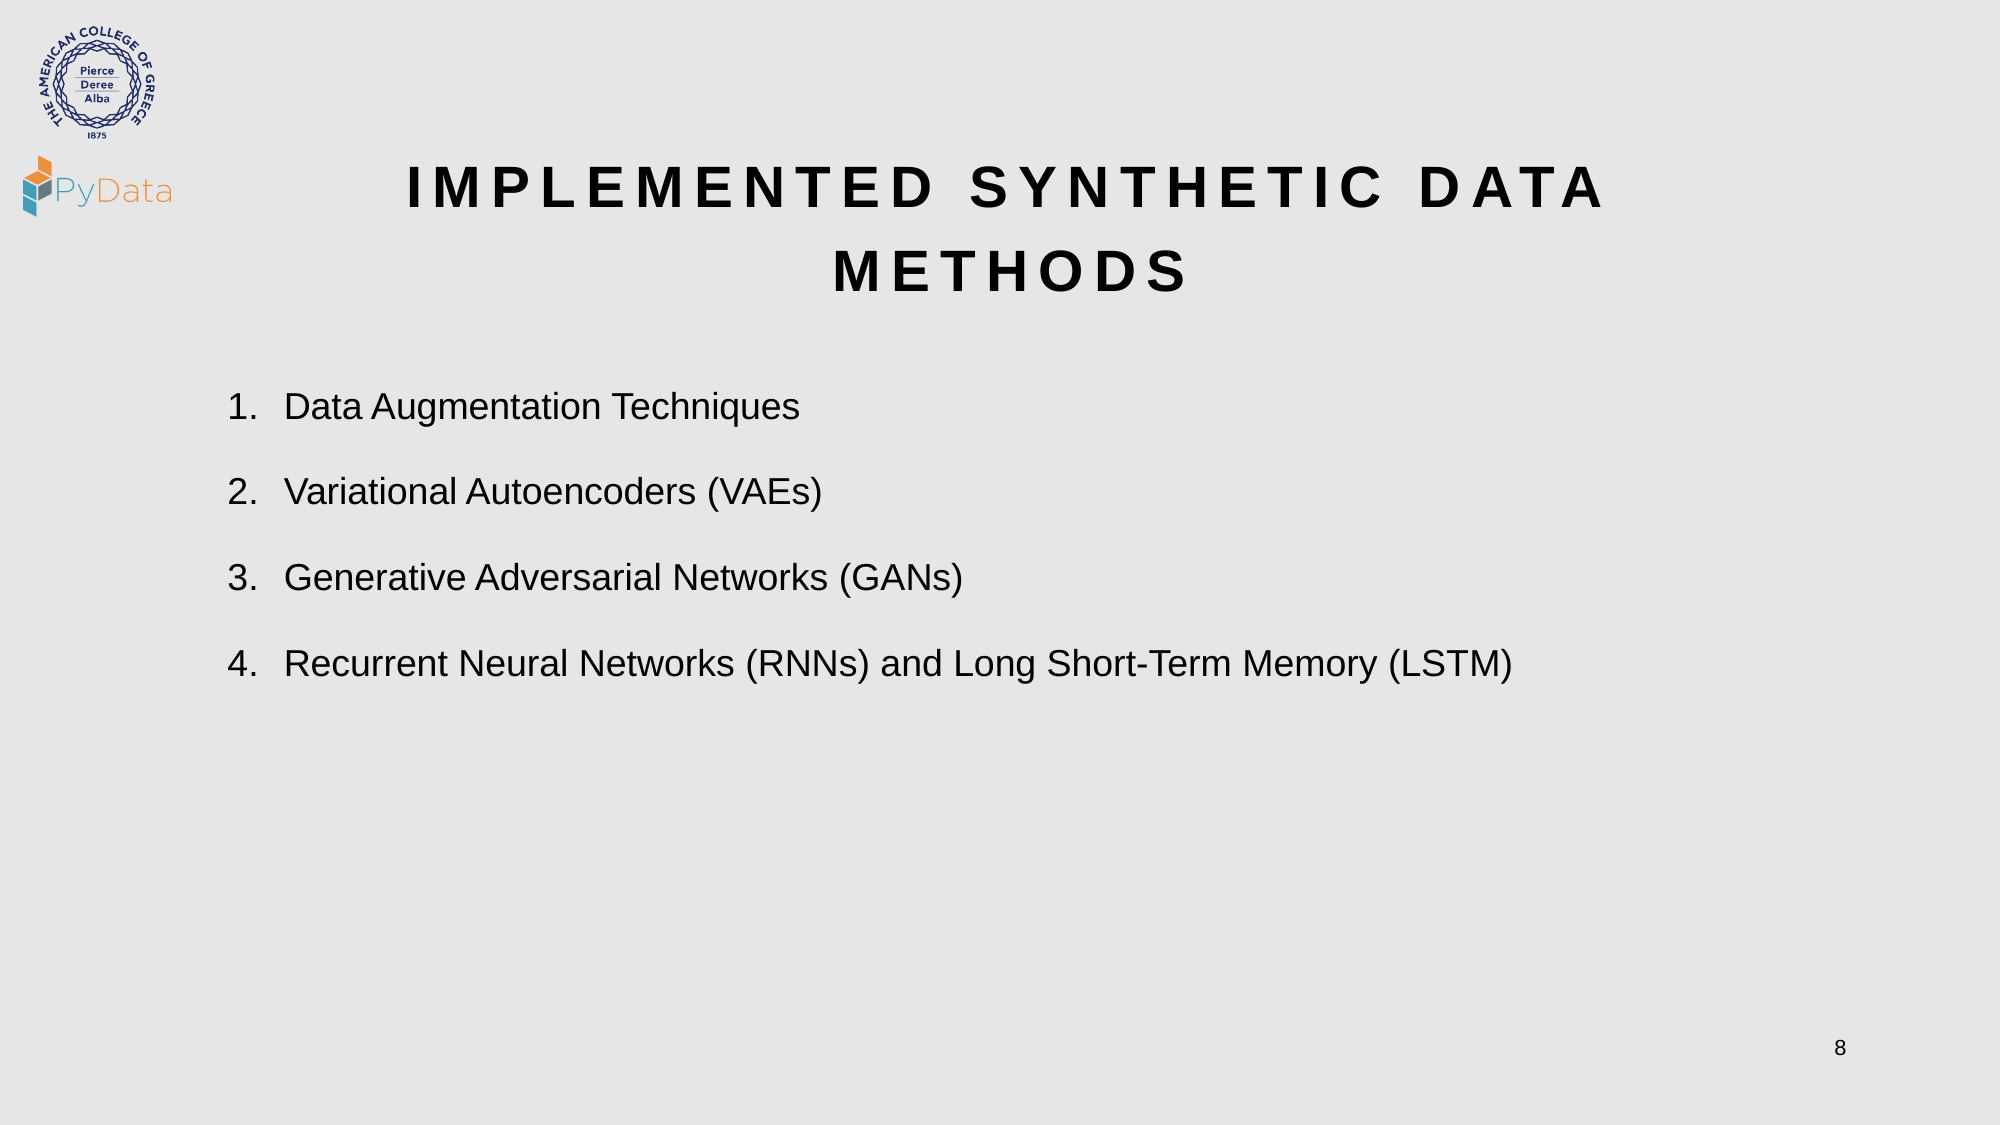

# Implemented synthetic data methods
Data Augmentation Techniques
Variational Autoencoders (VAEs)
Generative Adversarial Networks (GANs)
Recurrent Neural Networks (RNNs) and Long Short-Term Memory (LSTM)

8